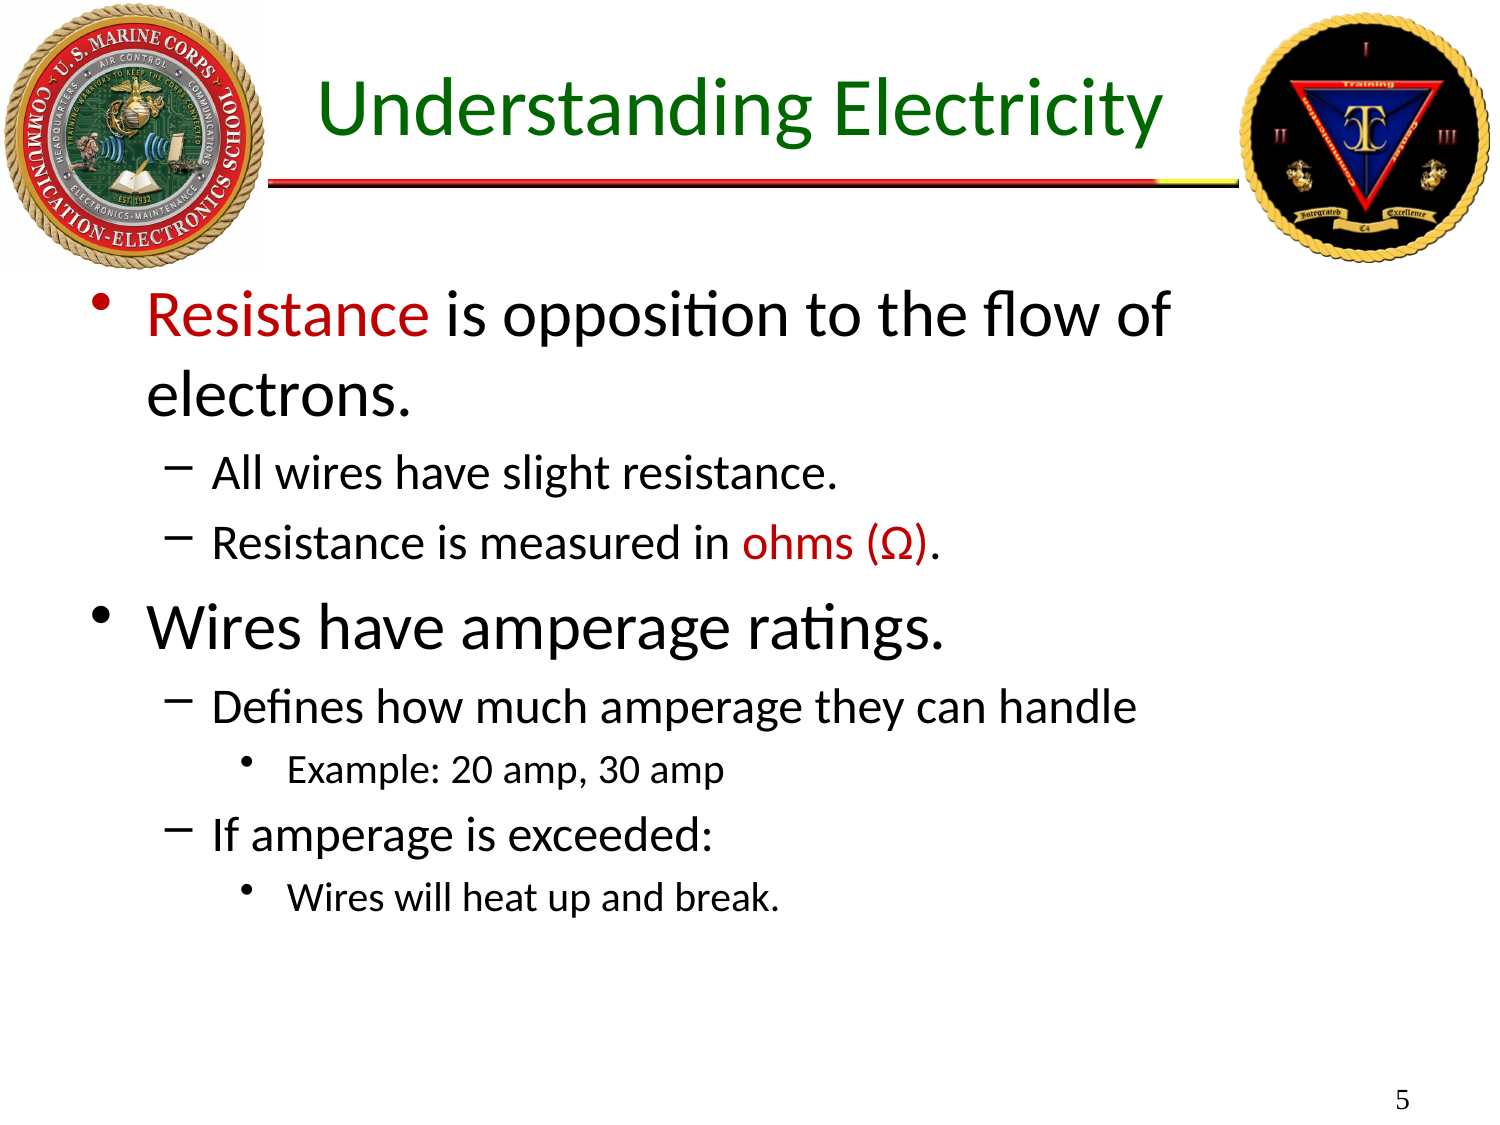

# Understanding Electricity
Resistance is opposition to the flow of electrons.
All wires have slight resistance.
Resistance is measured in ohms (Ω).
Wires have amperage ratings.
Defines how much amperage they can handle
 Example: 20 amp, 30 amp
If amperage is exceeded:
 Wires will heat up and break.